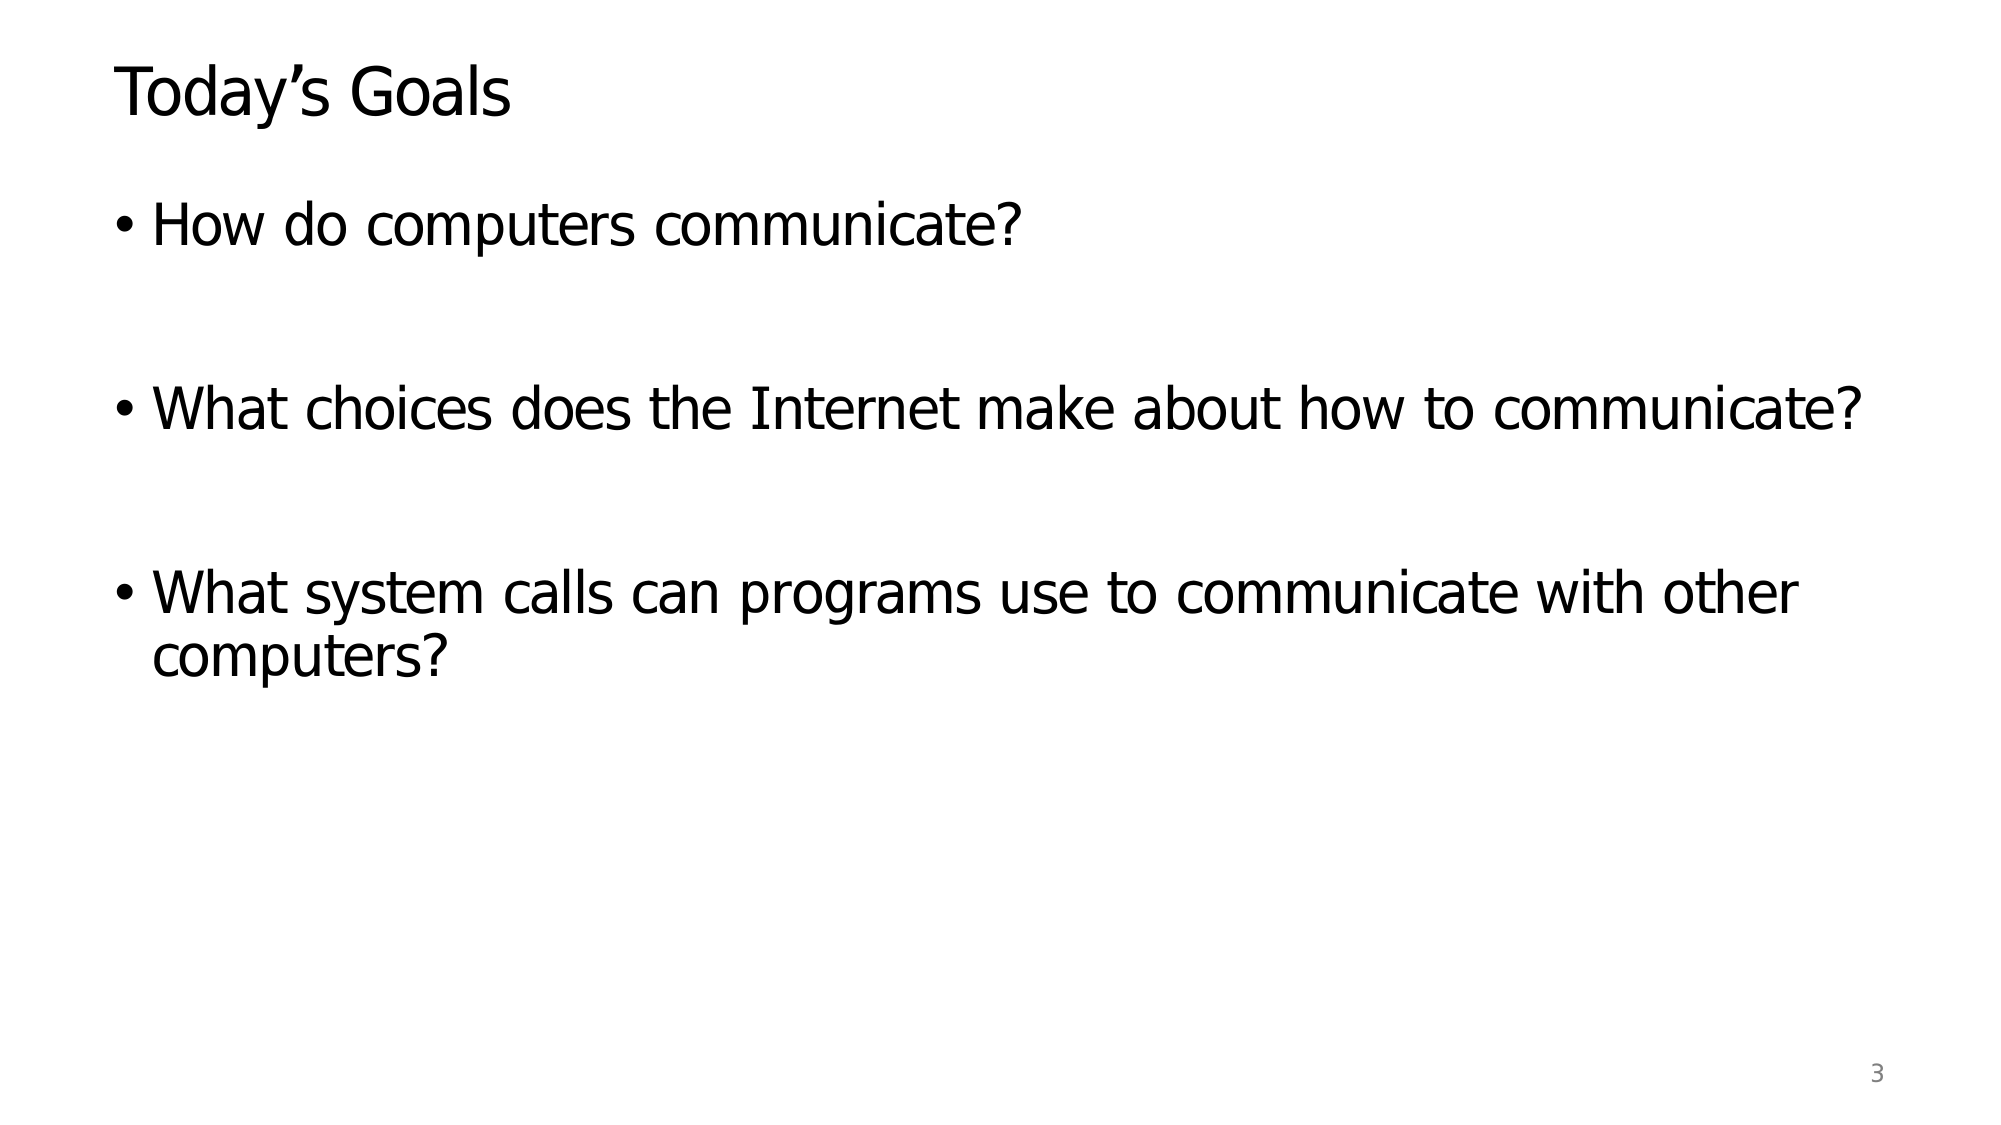

# Today’s Goals
How do computers communicate?

What choices does the Internet make about how to communicate?

What system calls can programs use to communicate with other computers?
3